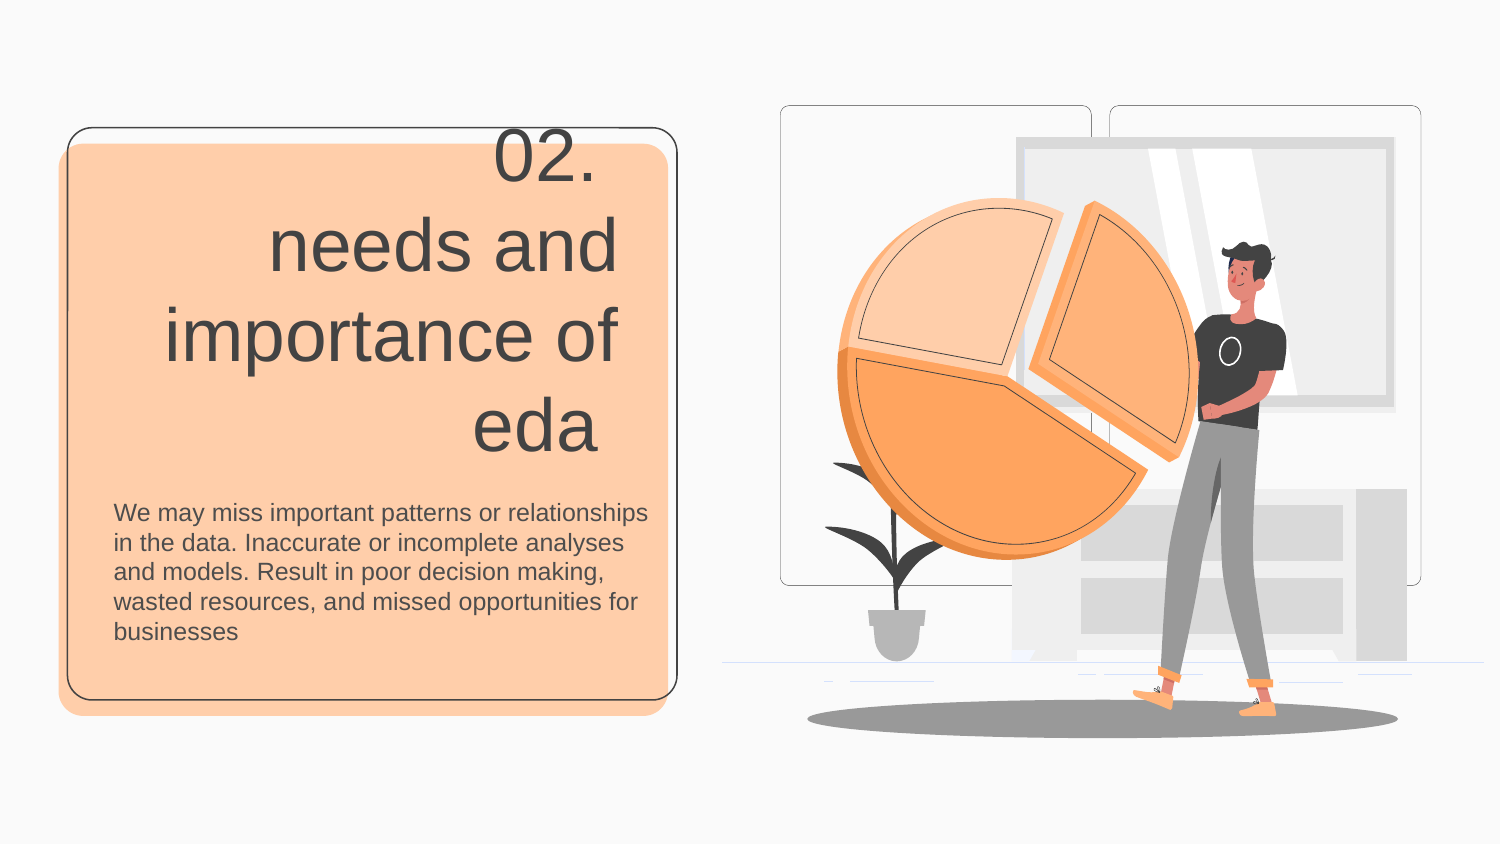

# 02. needs and importance of eda
We may miss important patterns or relationships in the data. Inaccurate or incomplete analyses and models. Result in poor decision making, wasted resources, and missed opportunities for businesses